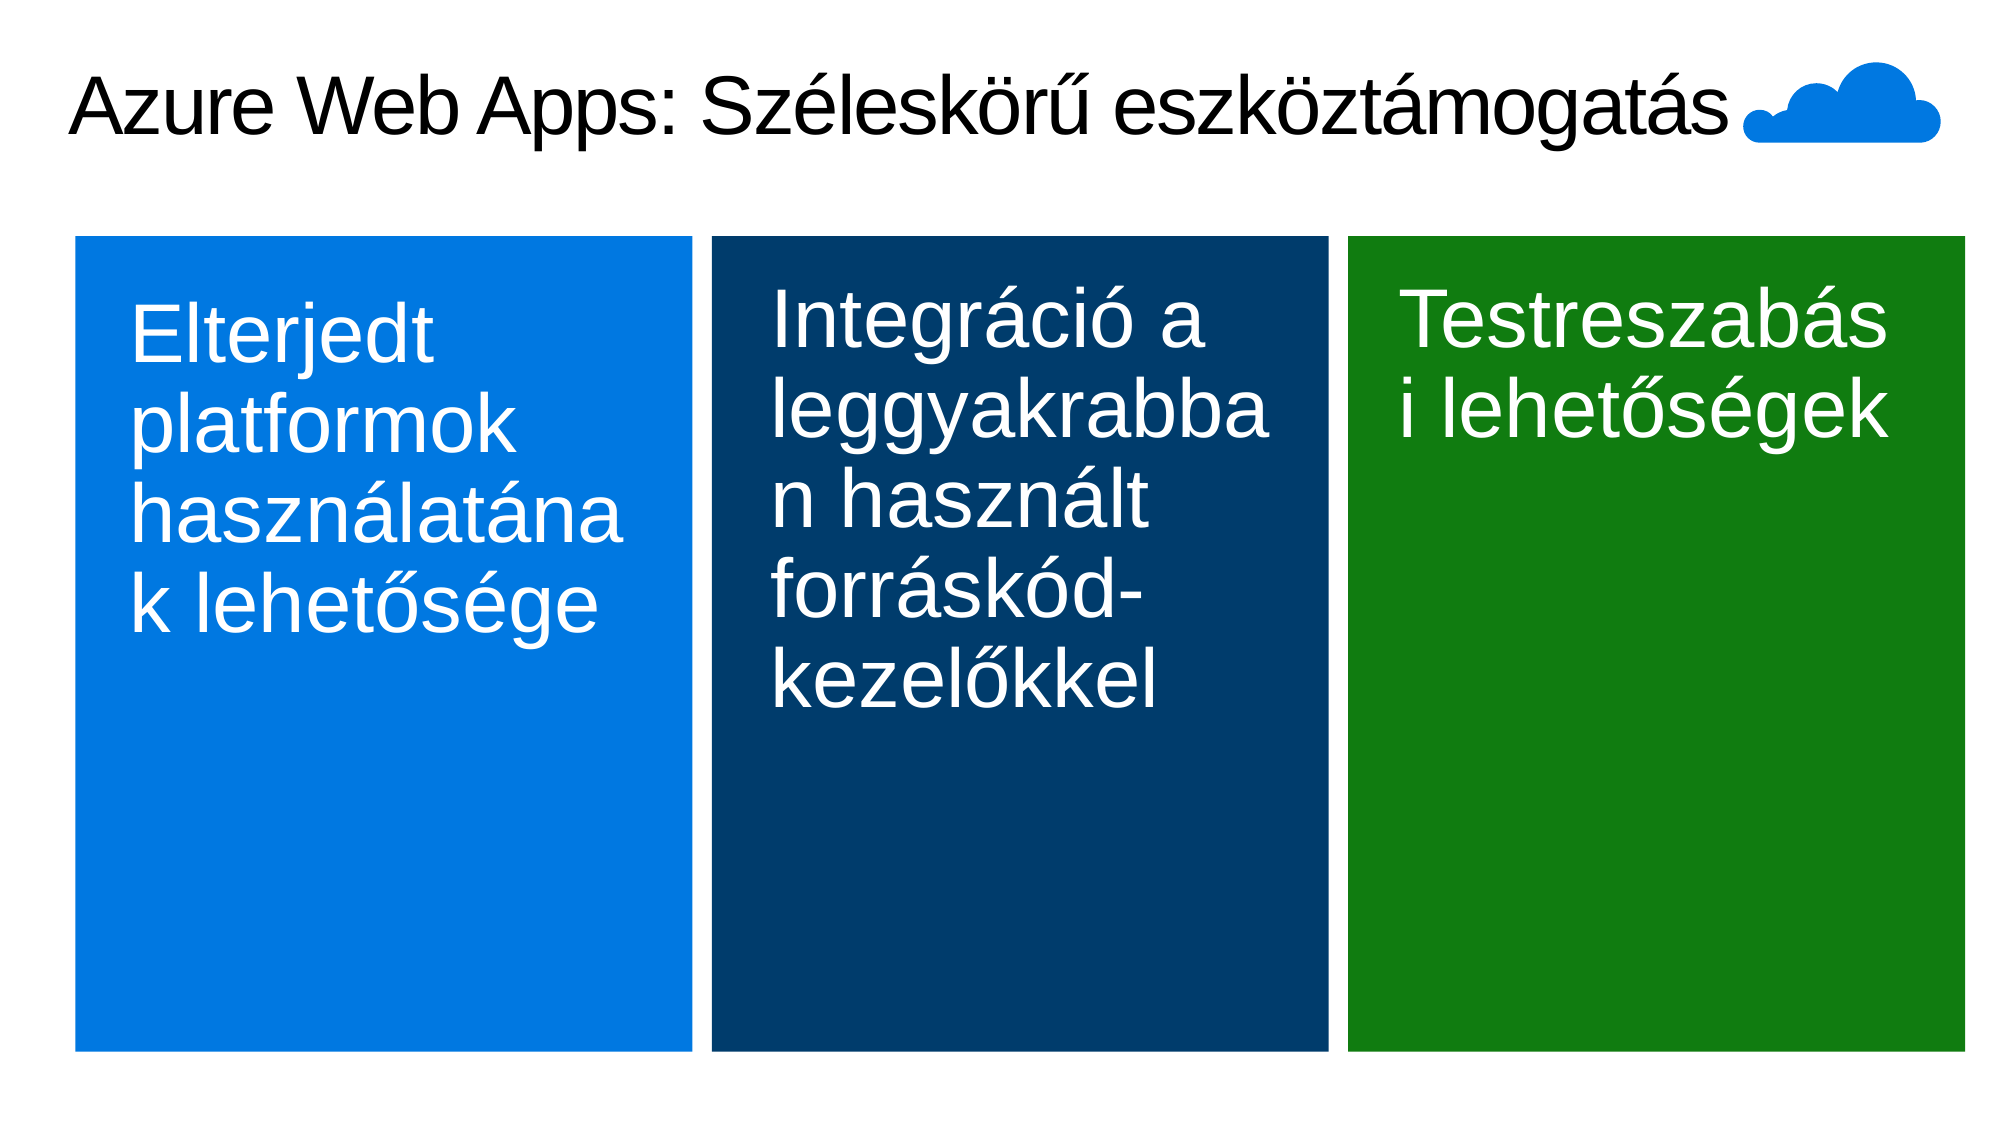

# Azure Web Apps: Széleskörű eszköztámogatás
Integráció a leggyakrabban használt forráskód-kezelőkkel
Testreszabási lehetőségek
Elterjedt platformok használatának lehetősége